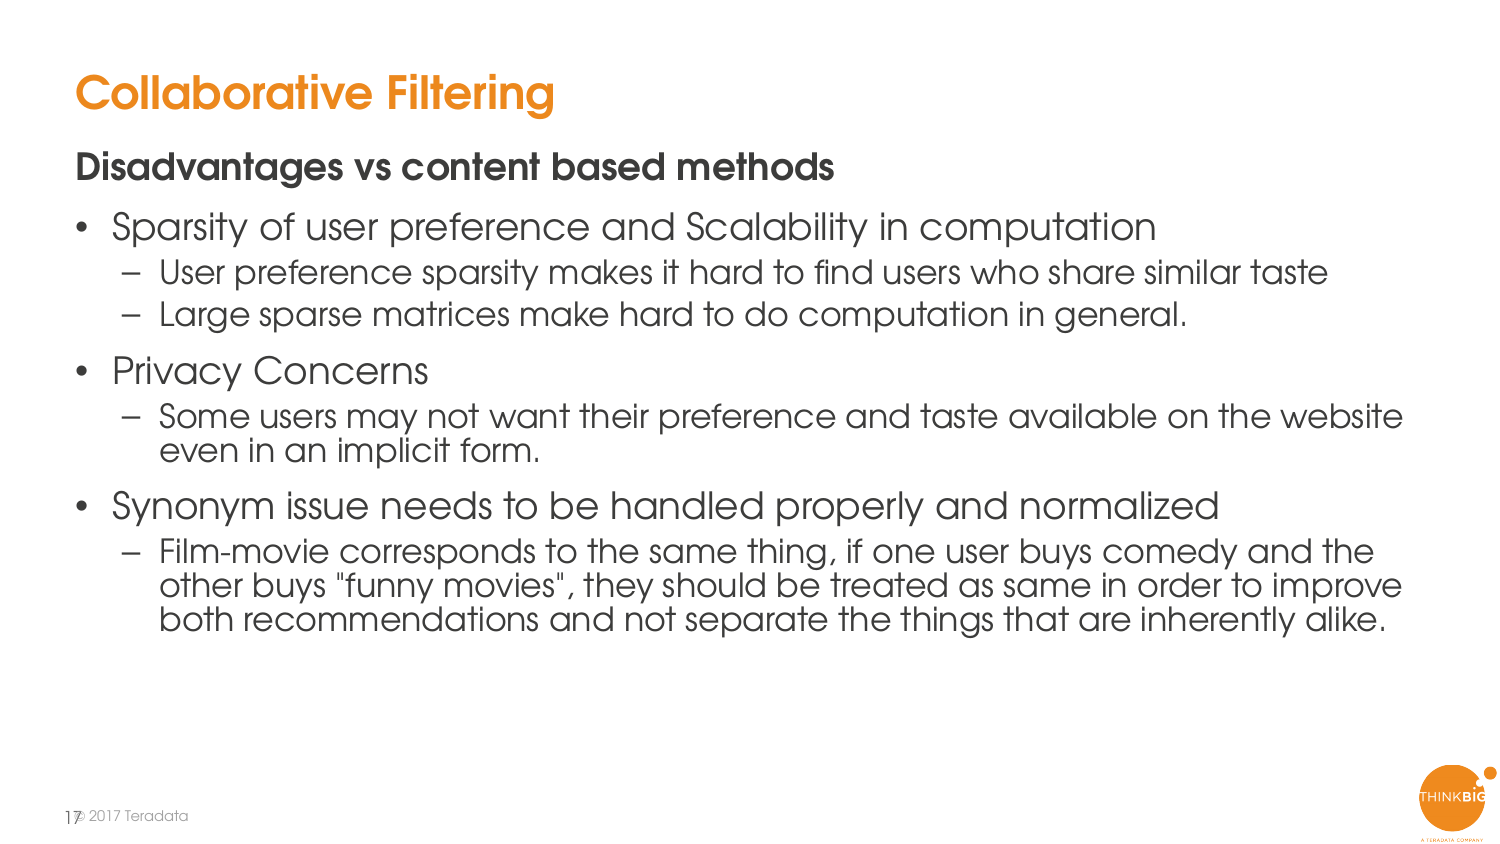

# Collaborative Filtering
Disadvantages vs content based methods
Sparsity of user preference and Scalability in computation
User preference sparsity makes it hard to find users who share similar taste
Large sparse matrices make hard to do computation in general.
Privacy Concerns
Some users may not want their preference and taste available on the website even in an implicit form.
Synonym issue needs to be handled properly and normalized
Film-movie corresponds to the same thing, if one user buys comedy and the other buys "funny movies", they should be treated as same in order to improve both recommendations and not separate the things that are inherently alike.
© 2017 Teradata